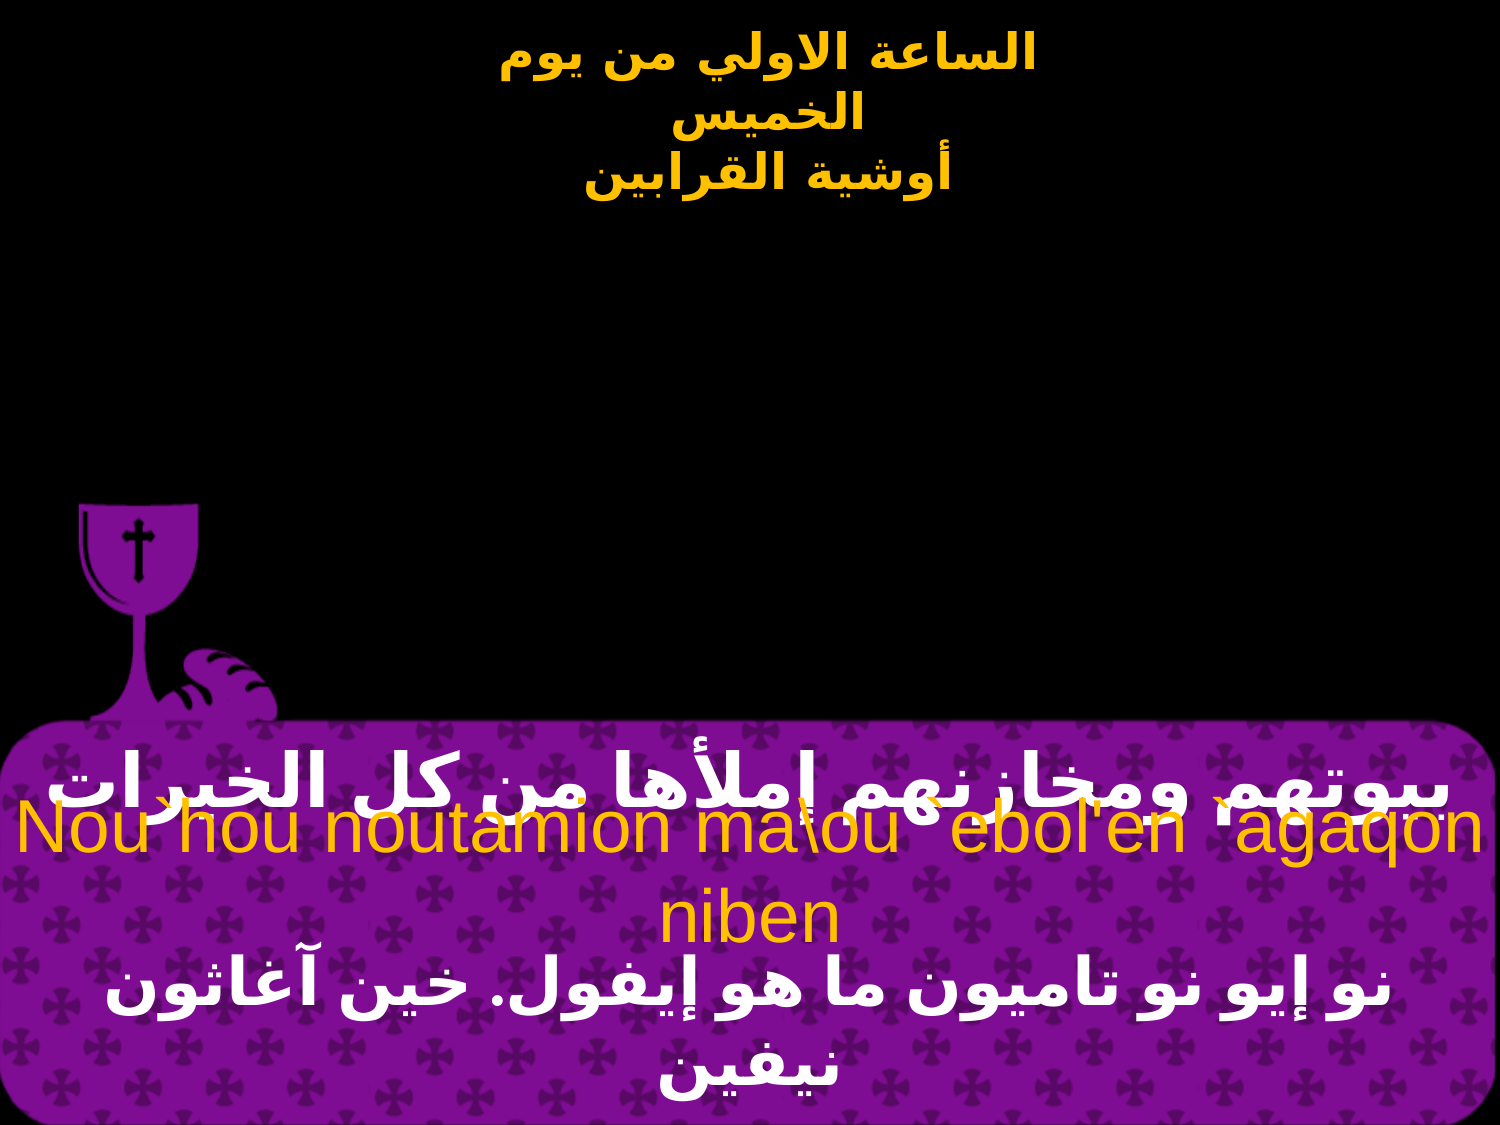

# بيوتهم ومخازنهم إملأها من كل الخيرات
Nou`hou noutamion ma\ou `ebol'en `agaqon niben
نو إيو نو تاميون ما هو إيفول. خين آغاثون نيفين